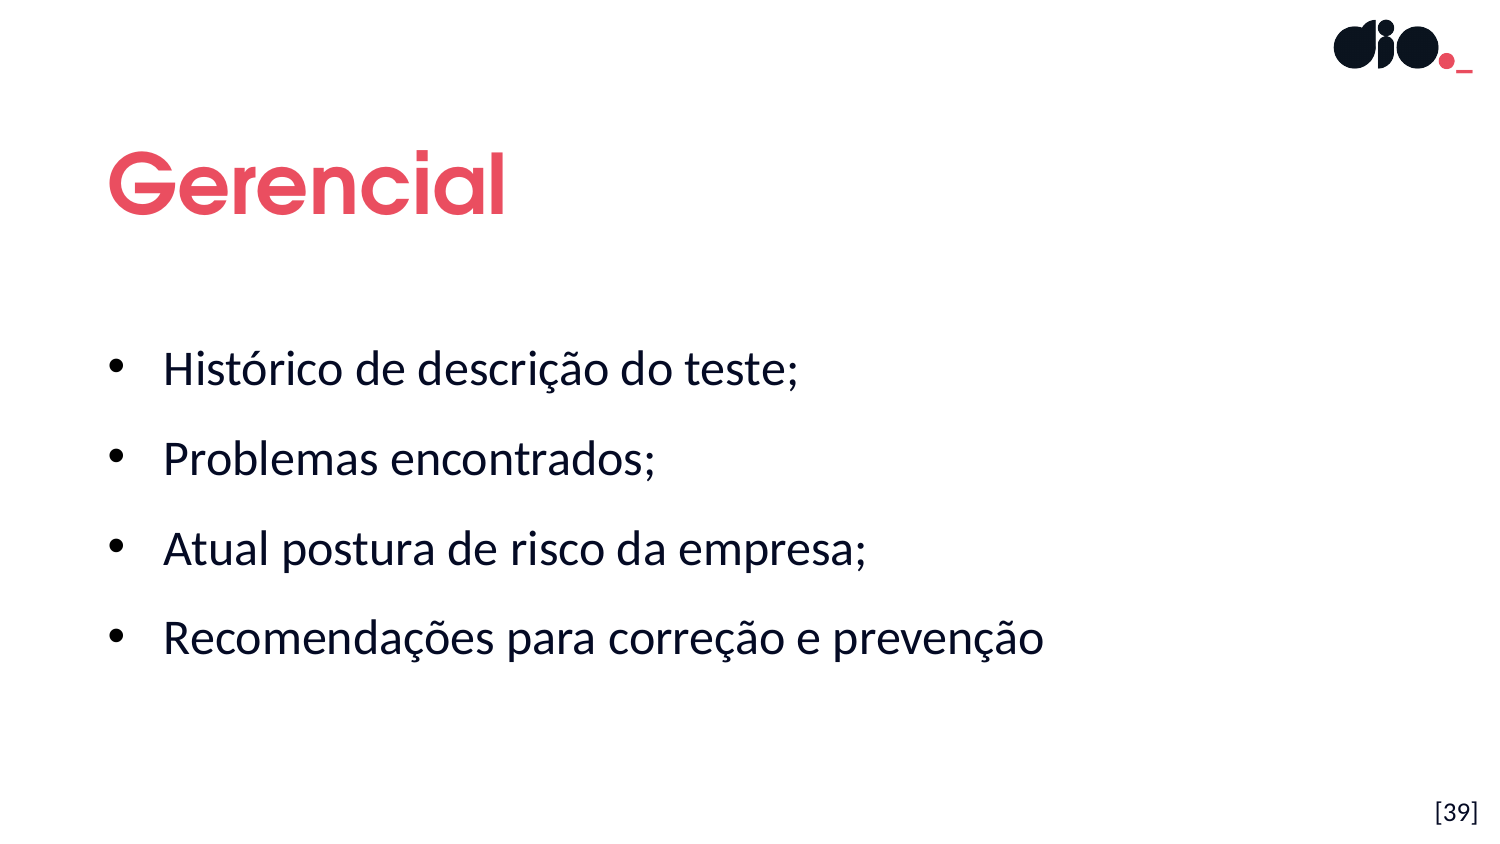

Gerencial
Histórico de descrição do teste;
Problemas encontrados;
Atual postura de risco da empresa;
Recomendações para correção e prevenção
[39]